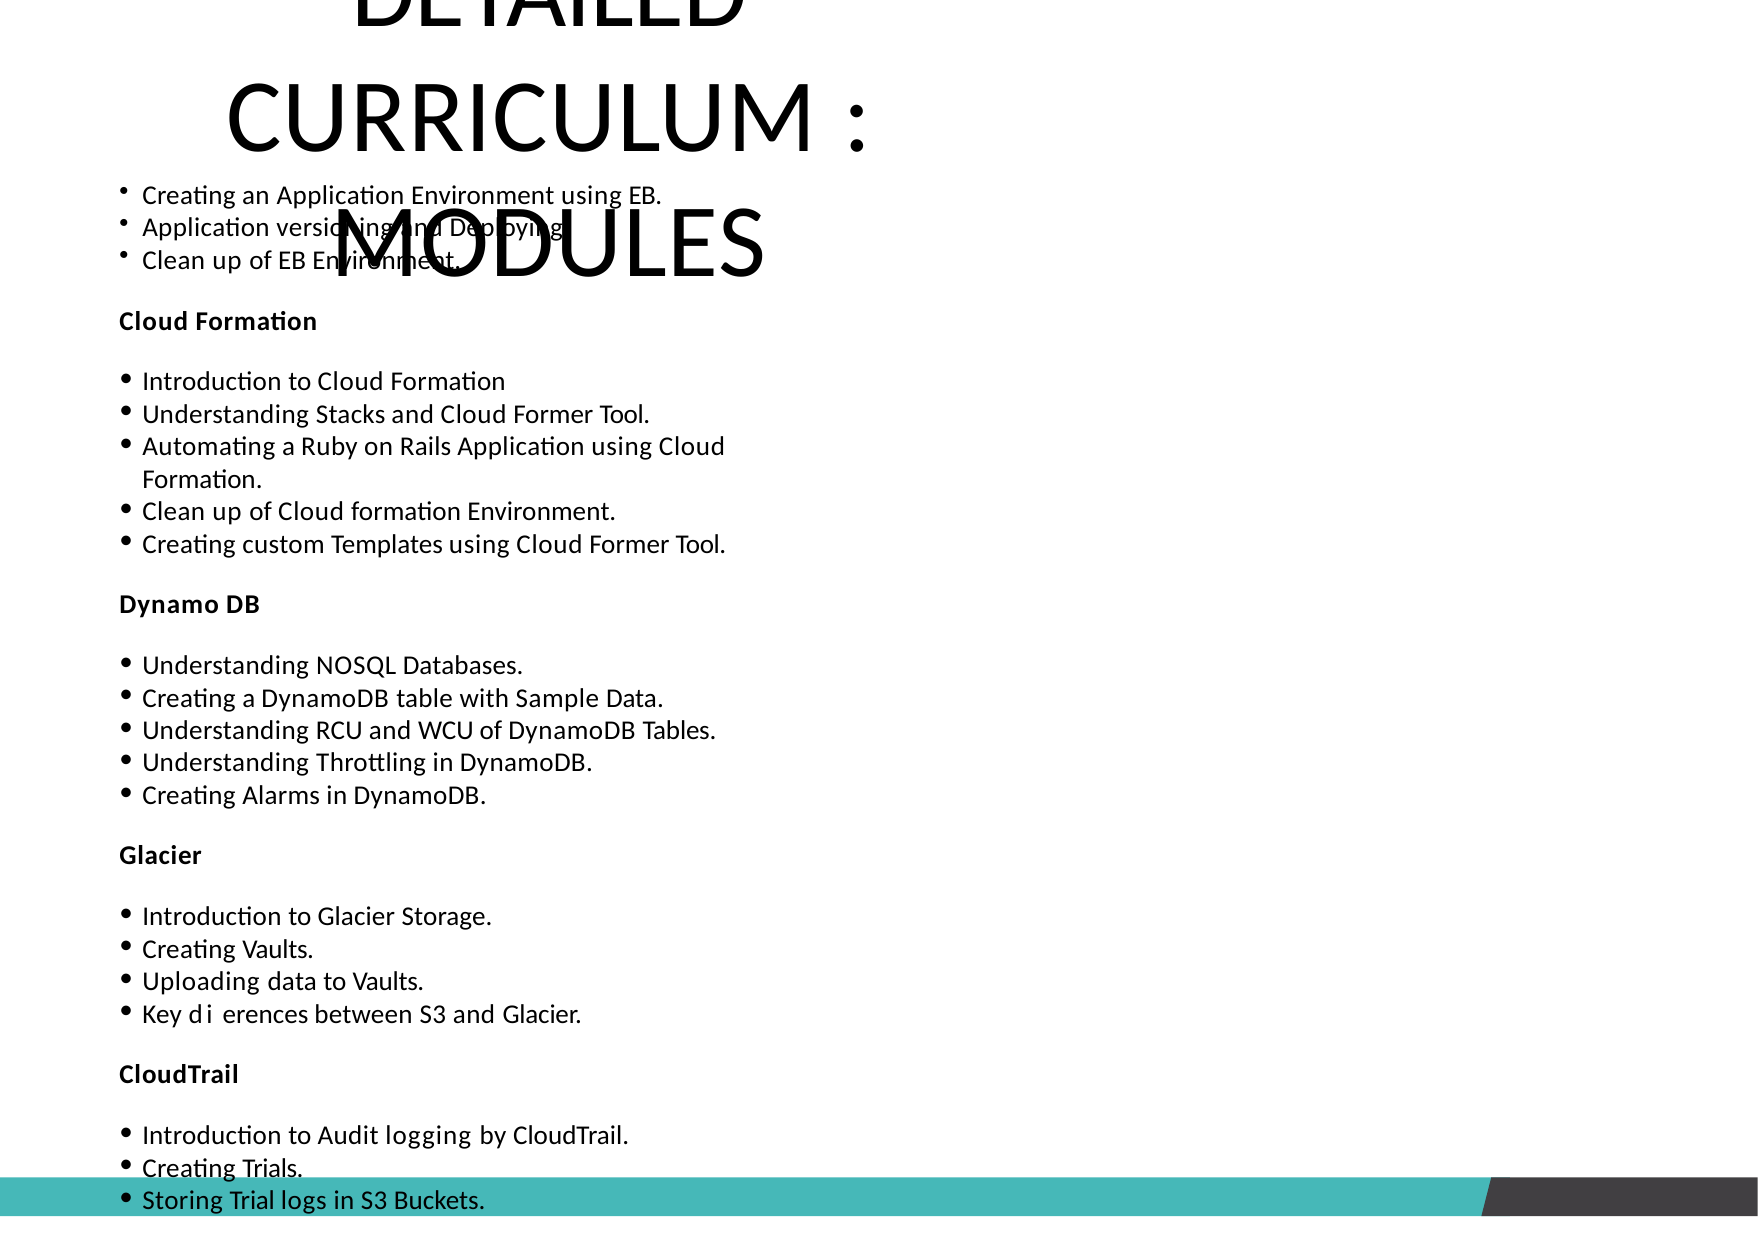

# DETAILED CURRICULUM : MODULES
Creating an Application Environment using EB.
Application versioning and Deploying.
Clean up of EB Environment.

Cloud Formation

Introduction to Cloud Formation
Understanding Stacks and Cloud Former Tool.
Automating a Ruby on Rails Application using Cloud Formation.
Clean up of Cloud formation Environment.
Creating custom Templates using Cloud Former Tool.

Dynamo DB

Understanding NOSQL Databases.
Creating a DynamoDB table with Sample Data.
Understanding RCU and WCU of DynamoDB Tables.
Understanding Throttling in DynamoDB.
Creating Alarms in DynamoDB.

Glacier

Introduction to Glacier Storage.
Creating Vaults.
Uploading data to Vaults.
Key di erences between S3 and Glacier.

CloudTrail

Introduction to Audit logging by CloudTrail.
Creating Trials.
Storing Trial logs in S3 Buckets.